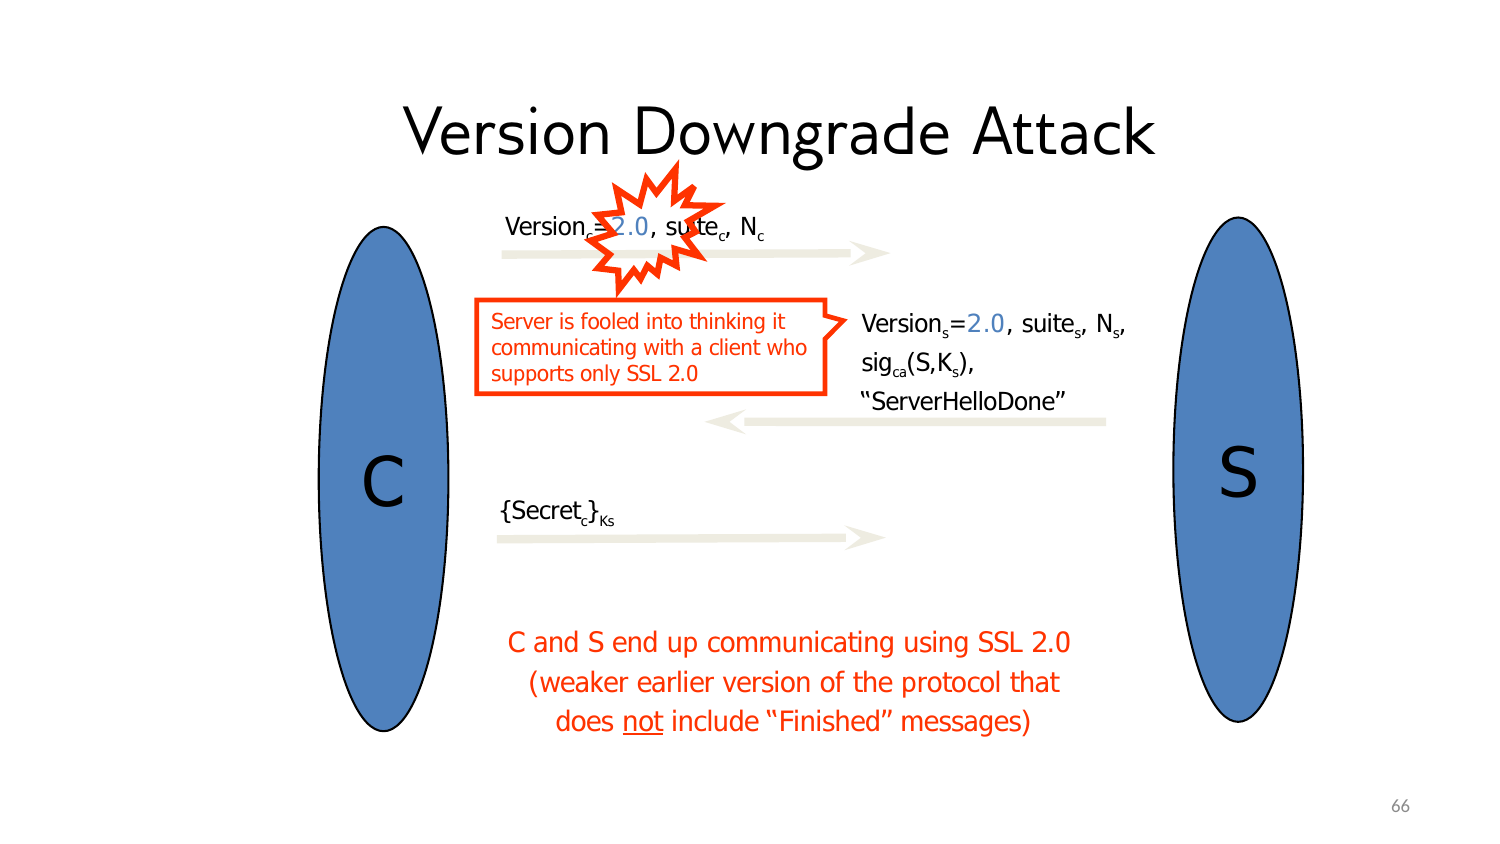

# Version Downgrade Attack

Versionc=2.0, suitec, Nc
S
C

Server is fooled into thinking it communicating with a client who supports only SSL 2.0
Versions=2.0, suites, Ns,
sigca(S,Ks),
“ServerHelloDone”

{Secretc}Ks

C and S end up communicating using SSL 2.0
(weaker earlier version of the protocol that
does not include “Finished” messages)
66